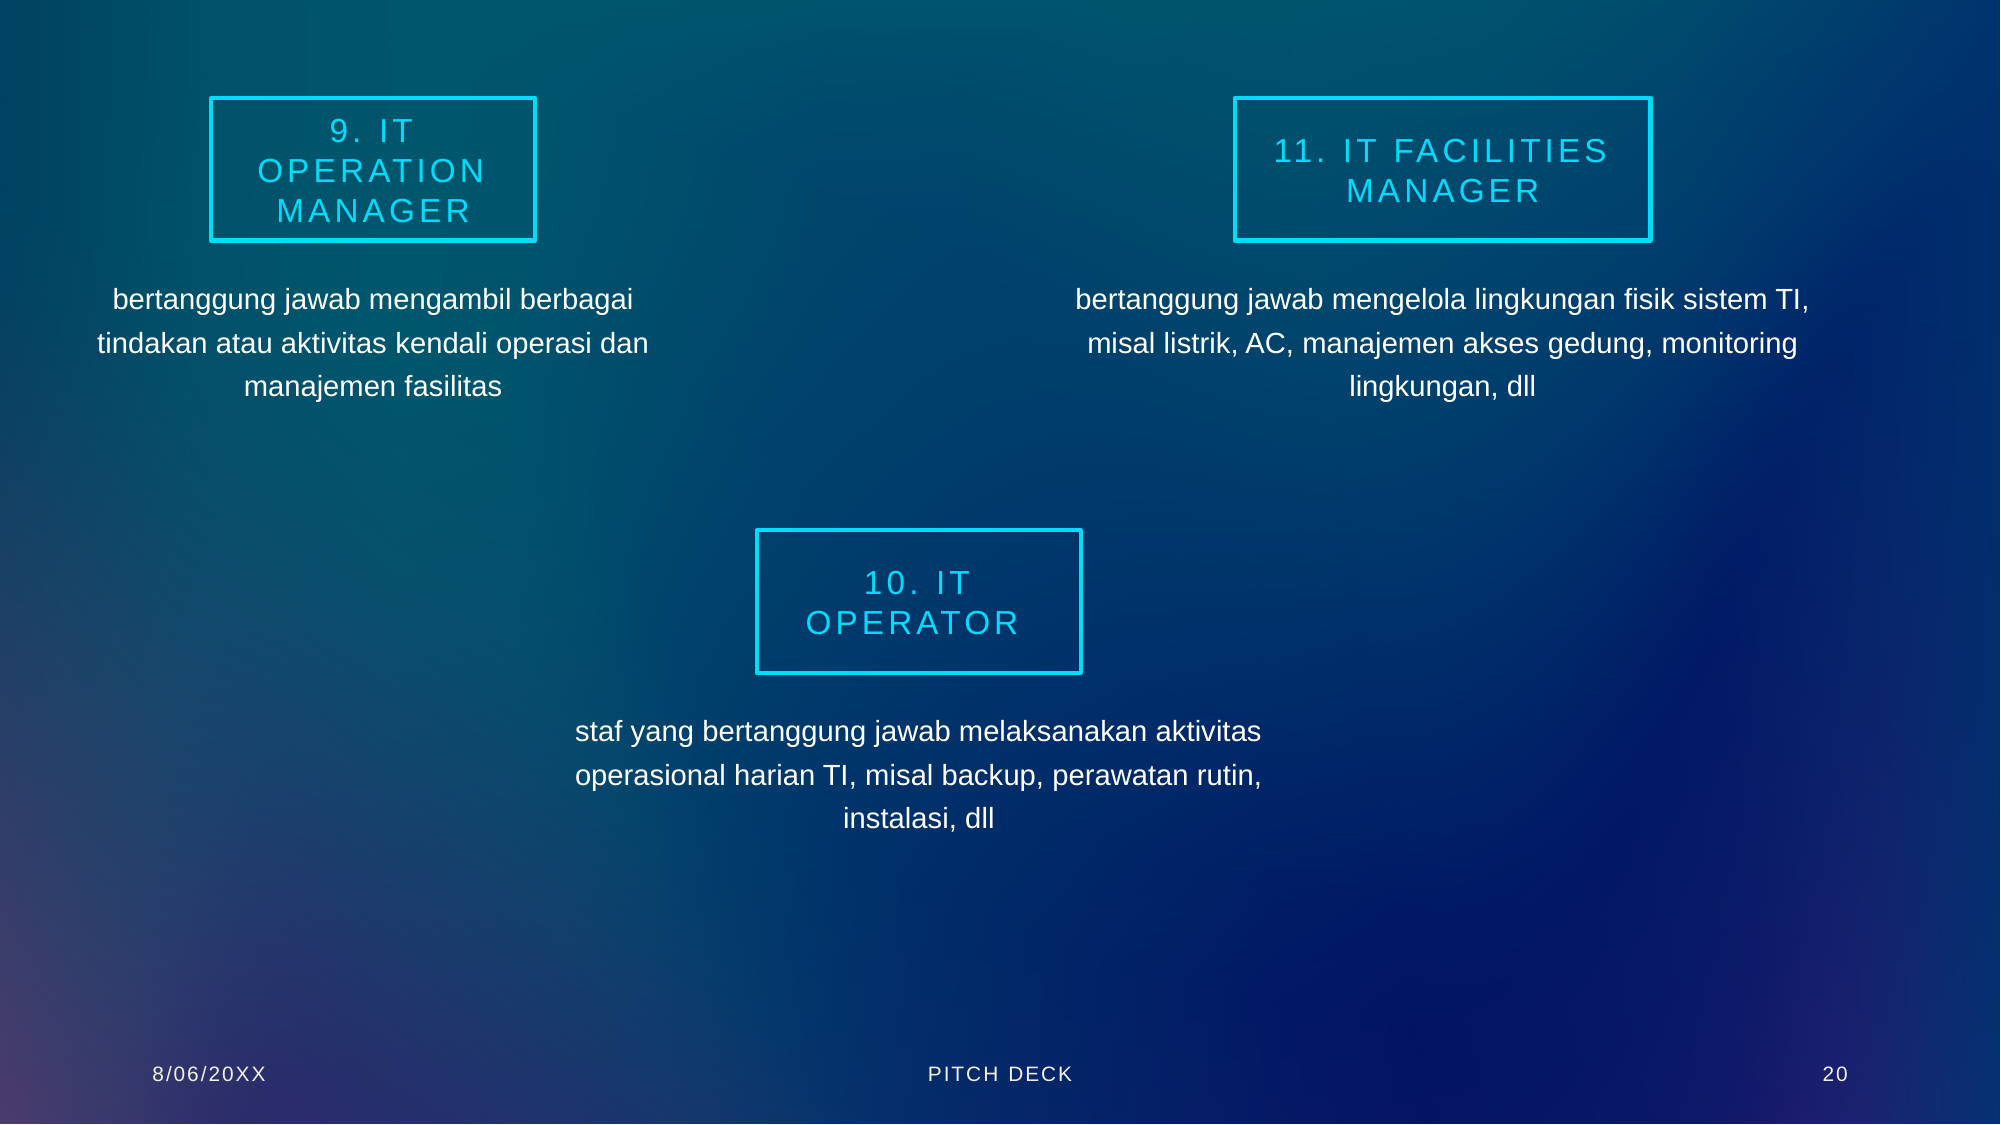

9. IT operation manager
11. IT facilities manager
bertanggung jawab mengambil berbagai tindakan atau aktivitas kendali operasi dan manajemen fasilitas
bertanggung jawab mengelola lingkungan fisik sistem TI, misal listrik, AC, manajemen akses gedung, monitoring lingkungan, dll
10. IT operator
staf yang bertanggung jawab melaksanakan aktivitas operasional harian TI, misal backup, perawatan rutin, instalasi, dll
8/06/20XX
PITCH DECK
20